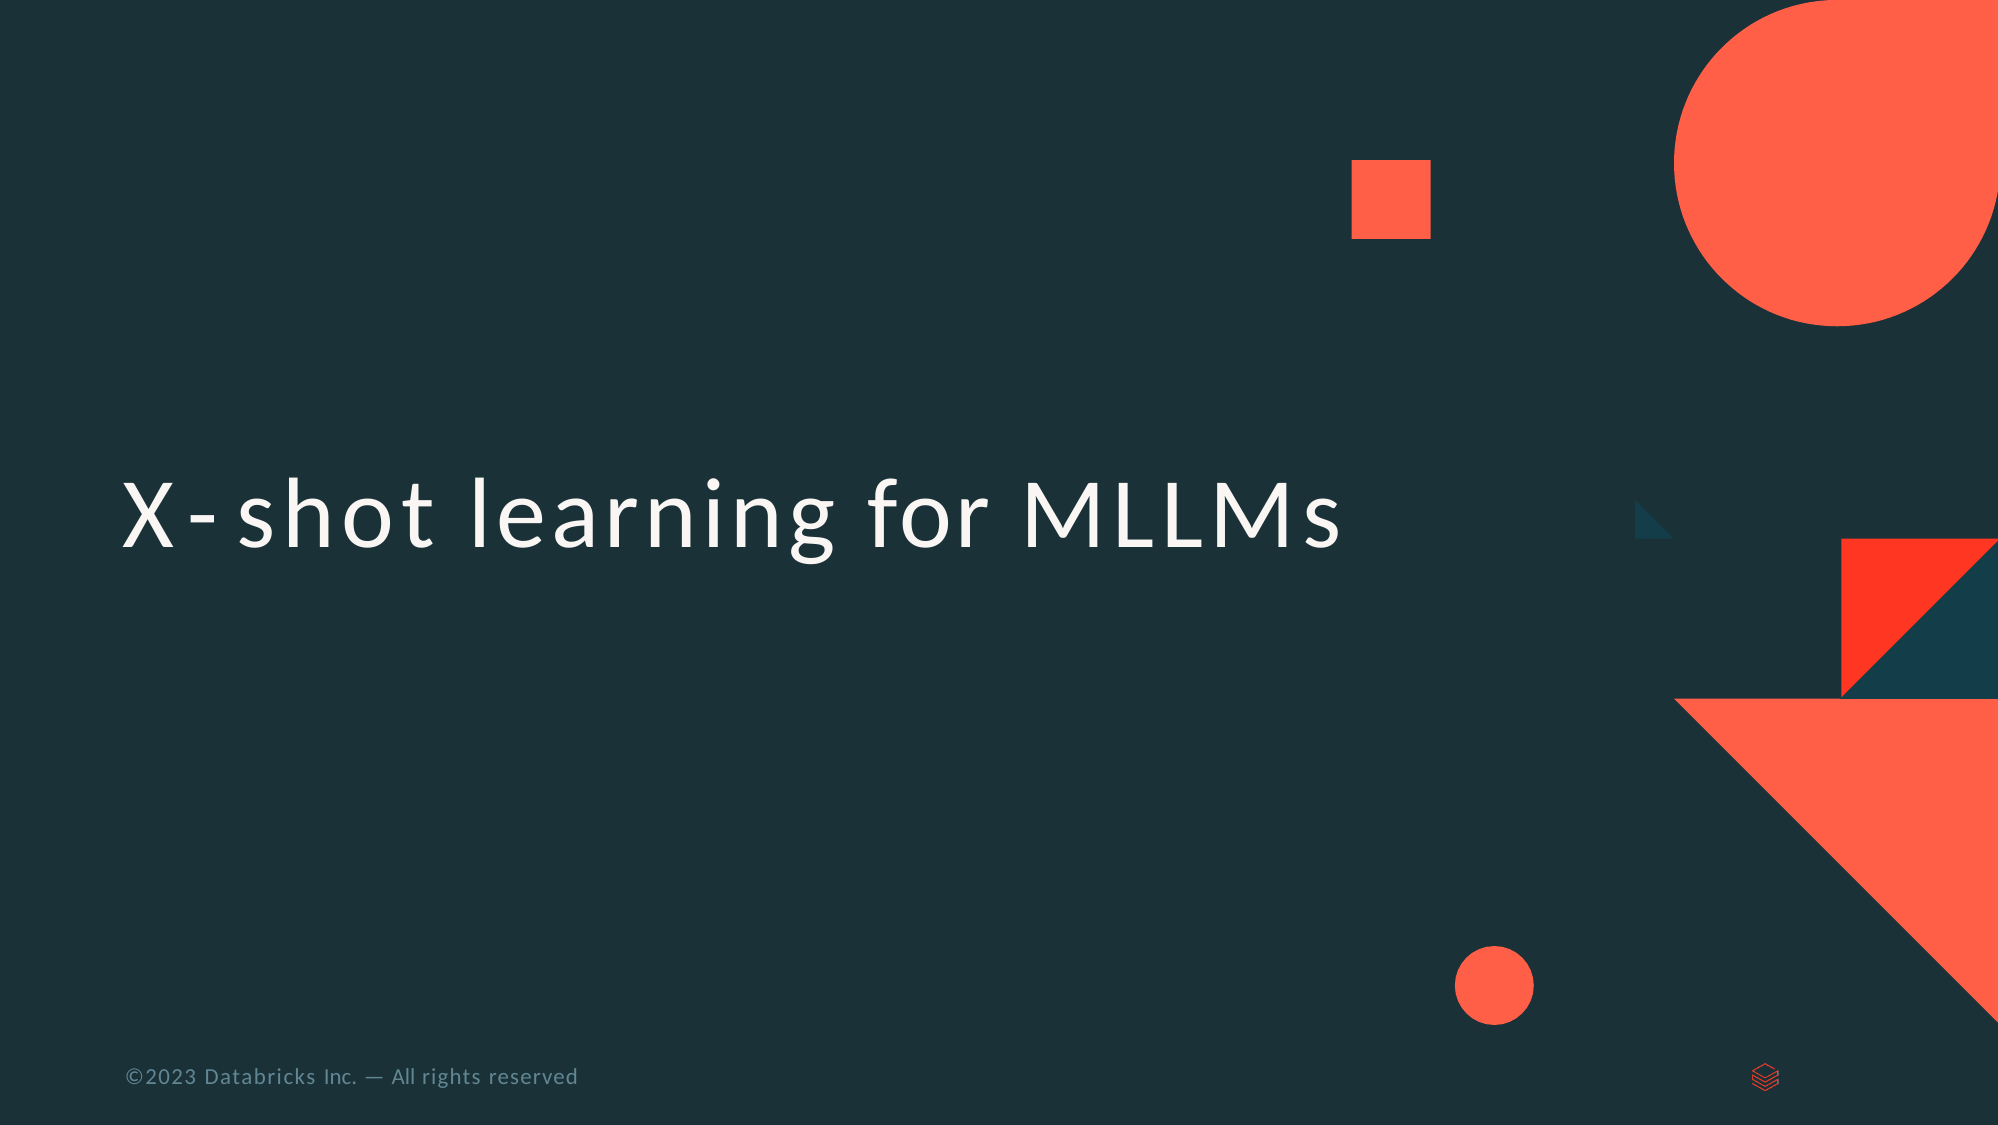

# X-shot learning for MLLMs

©2023 Databricks Inc. — All rights reserved